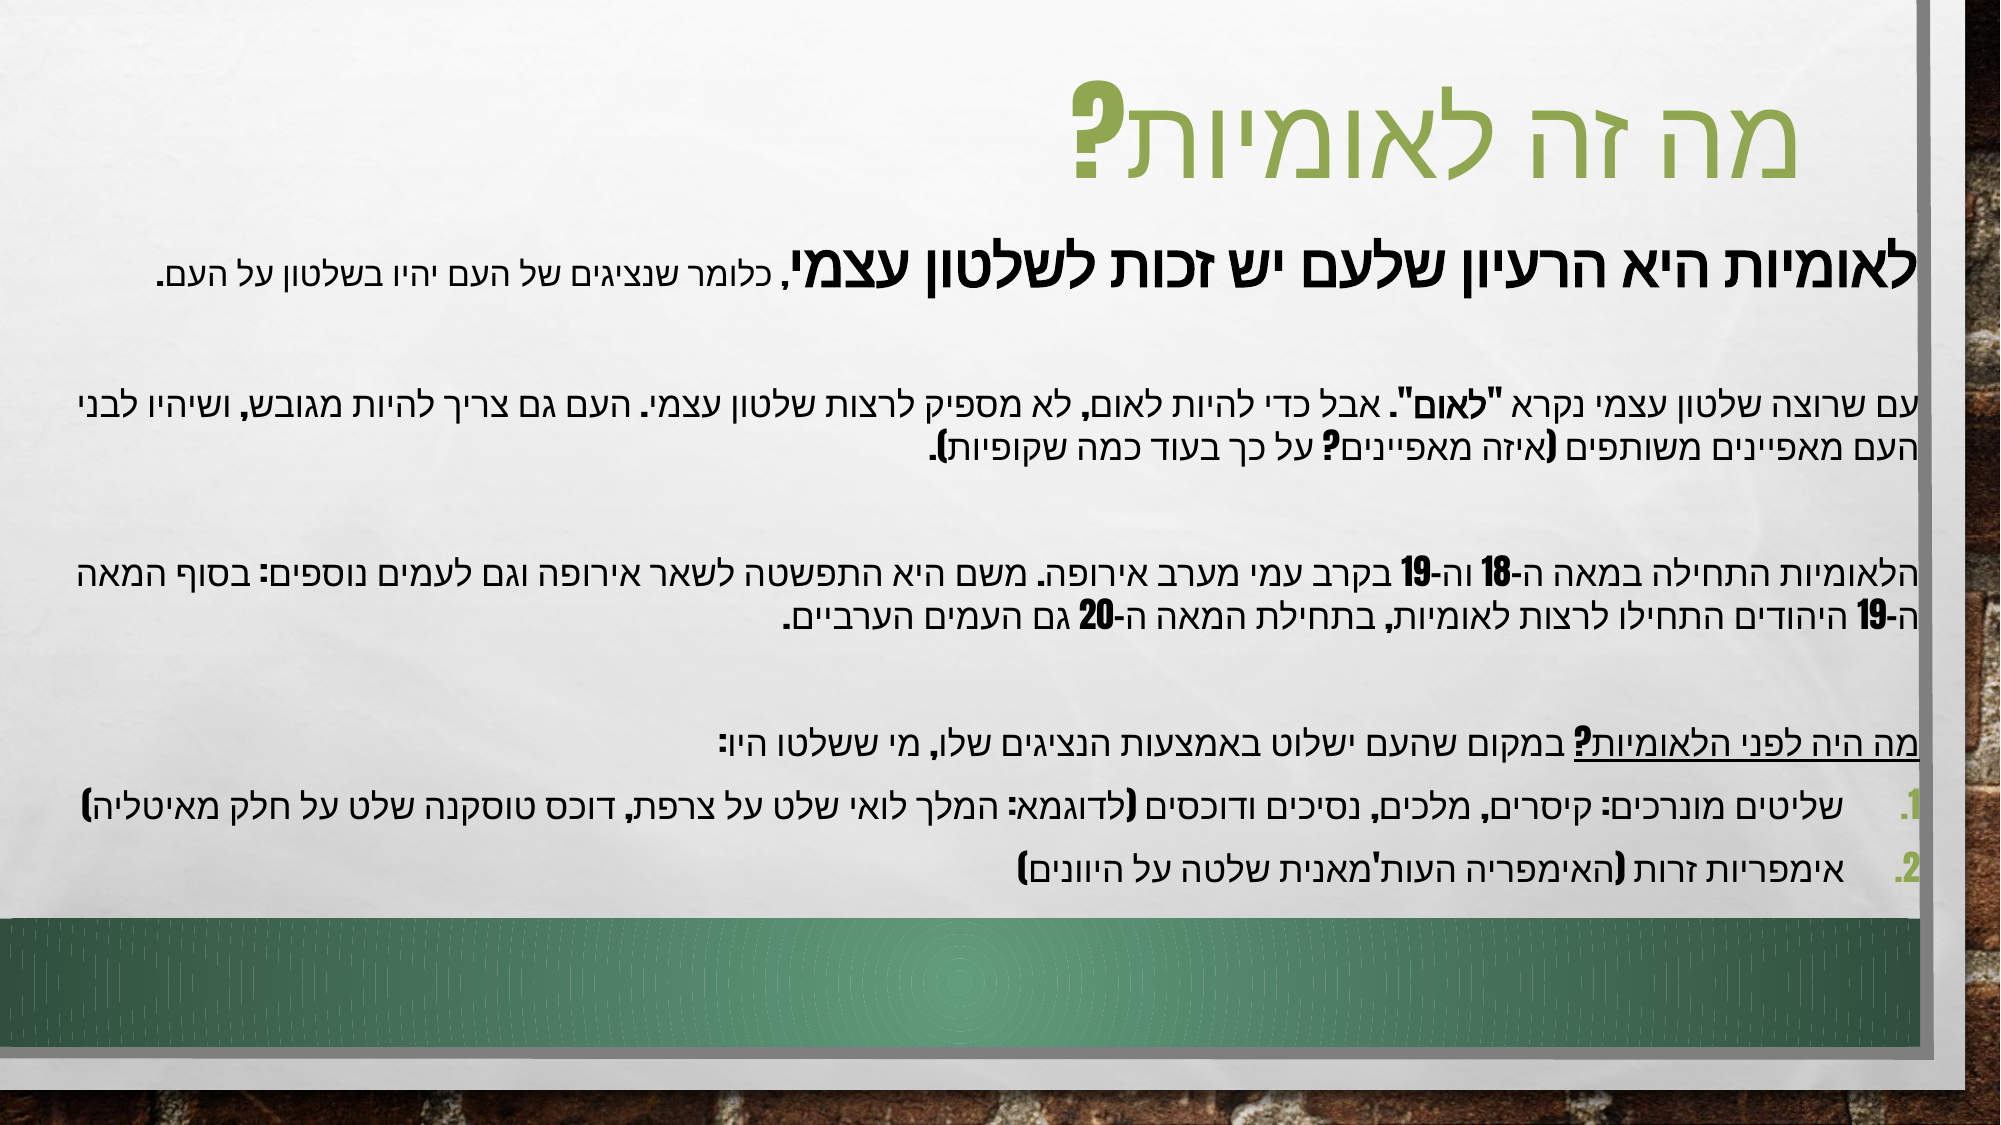

# מה זה לאומיות?
לאומיות היא הרעיון שלעם יש זכות לשלטון עצמי, כלומר שנציגים של העם יהיו בשלטון על העם.

עם שרוצה שלטון עצמי נקרא "לאום". אבל כדי להיות לאום, לא מספיק לרצות שלטון עצמי. העם גם צריך להיות מגובש, ושיהיו לבני העם מאפיינים משותפים (איזה מאפיינים? על כך בעוד כמה שקופיות).

הלאומיות התחילה במאה ה-18 וה-19 בקרב עמי מערב אירופה. משם היא התפשטה לשאר אירופה וגם לעמים נוספים: בסוף המאה ה-19 היהודים התחילו לרצות לאומיות, בתחילת המאה ה-20 גם העמים הערביים.

מה היה לפני הלאומיות? במקום שהעם ישלוט באמצעות הנציגים שלו, מי ששלטו היו:
שליטים מונרכים: קיסרים, מלכים, נסיכים ודוכסים (לדוגמא: המלך לואי שלט על צרפת, דוכס טוסקנה שלט על חלק מאיטליה)
אימפריות זרות (האימפריה העות'מאנית שלטה על היוונים)